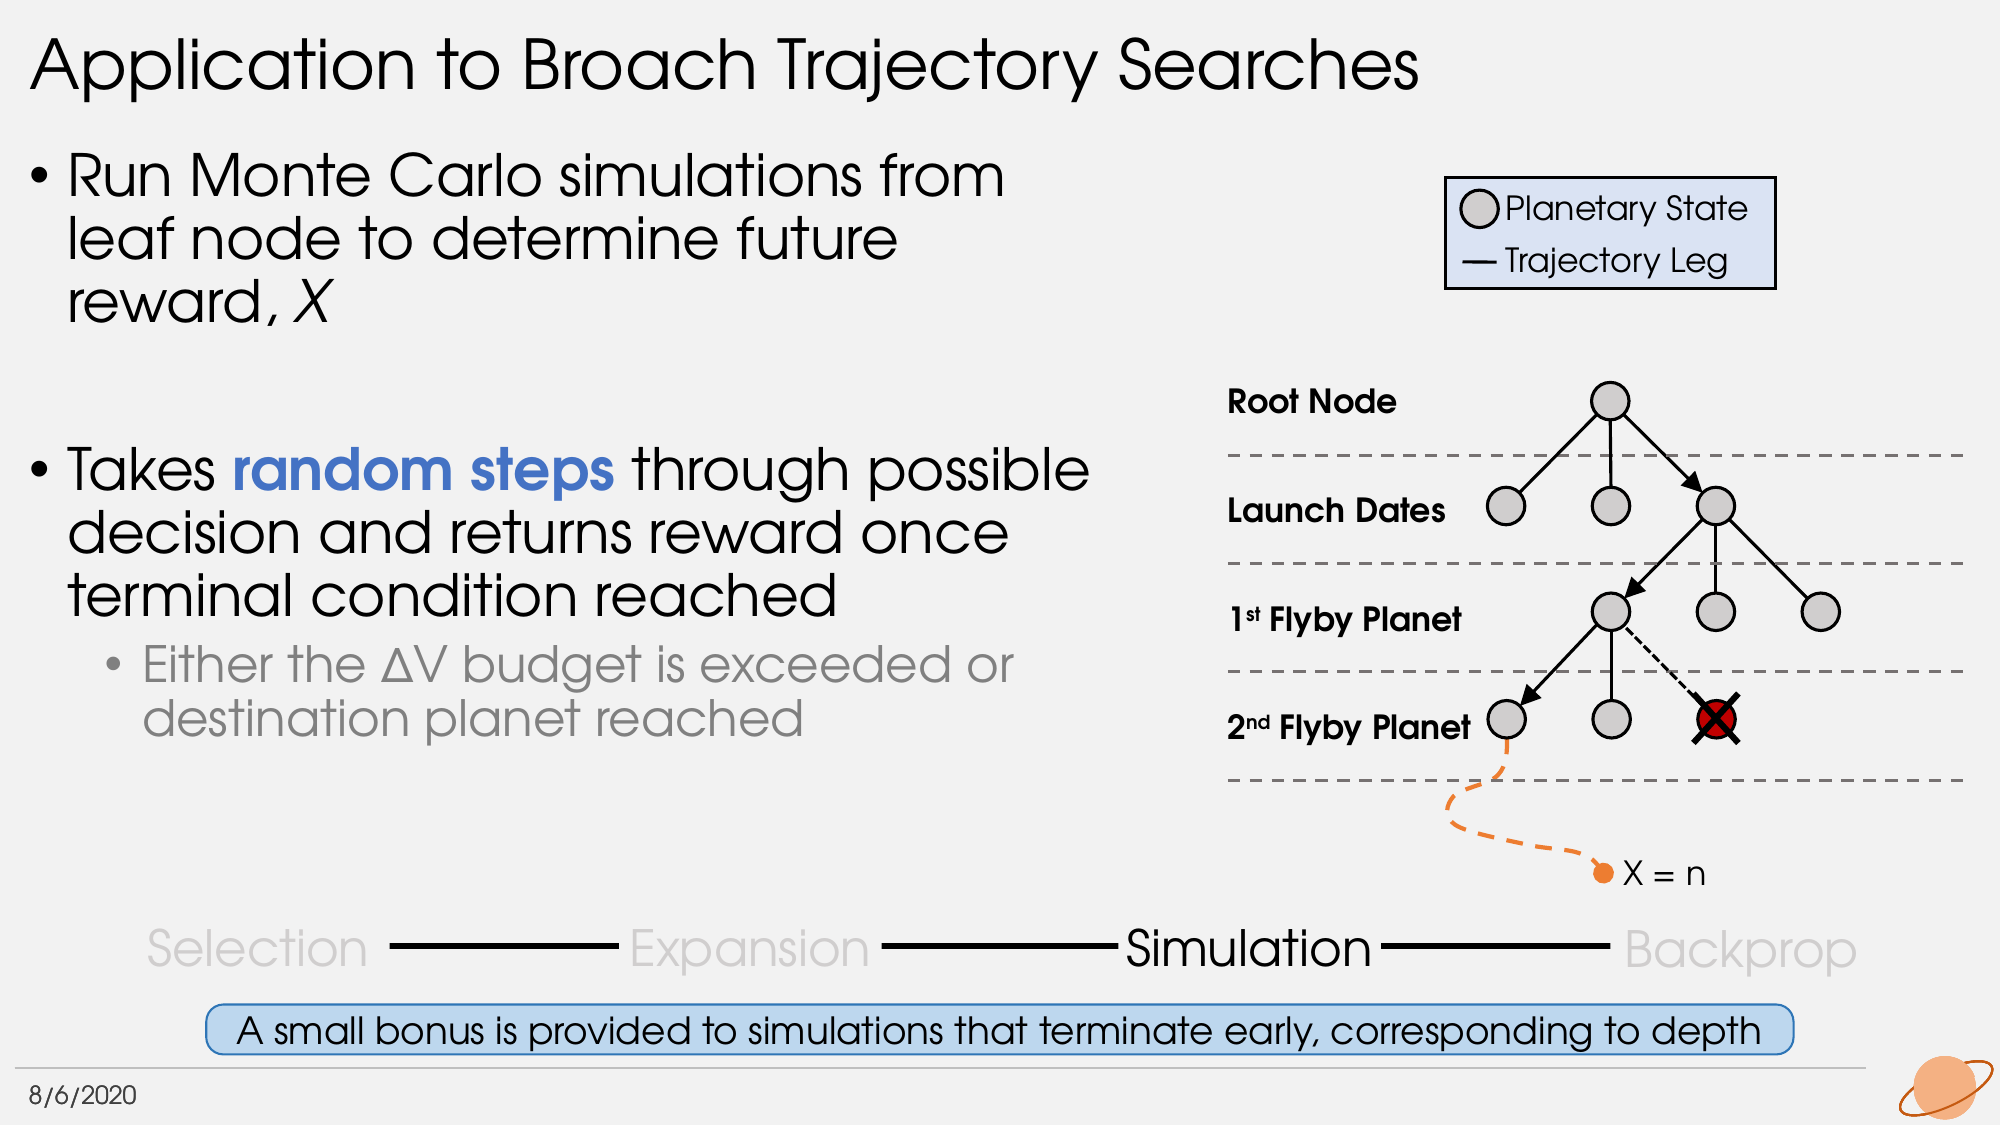

# Application to Broach Trajectory Searches
Run Monte Carlo simulations from leaf node to determine future reward, X

Takes random steps through possible decision and returns reward once terminal condition reached
Either the ΔV budget is exceeded or destination planet reached

Planetary State
Trajectory Leg

Root Node

Launch Dates

1st Flyby Planet

2nd Flyby Planet

X = n
Selection
Expansion
Simulation
Backprop
A small bonus is provided to simulations that terminate early, corresponding to depth
9